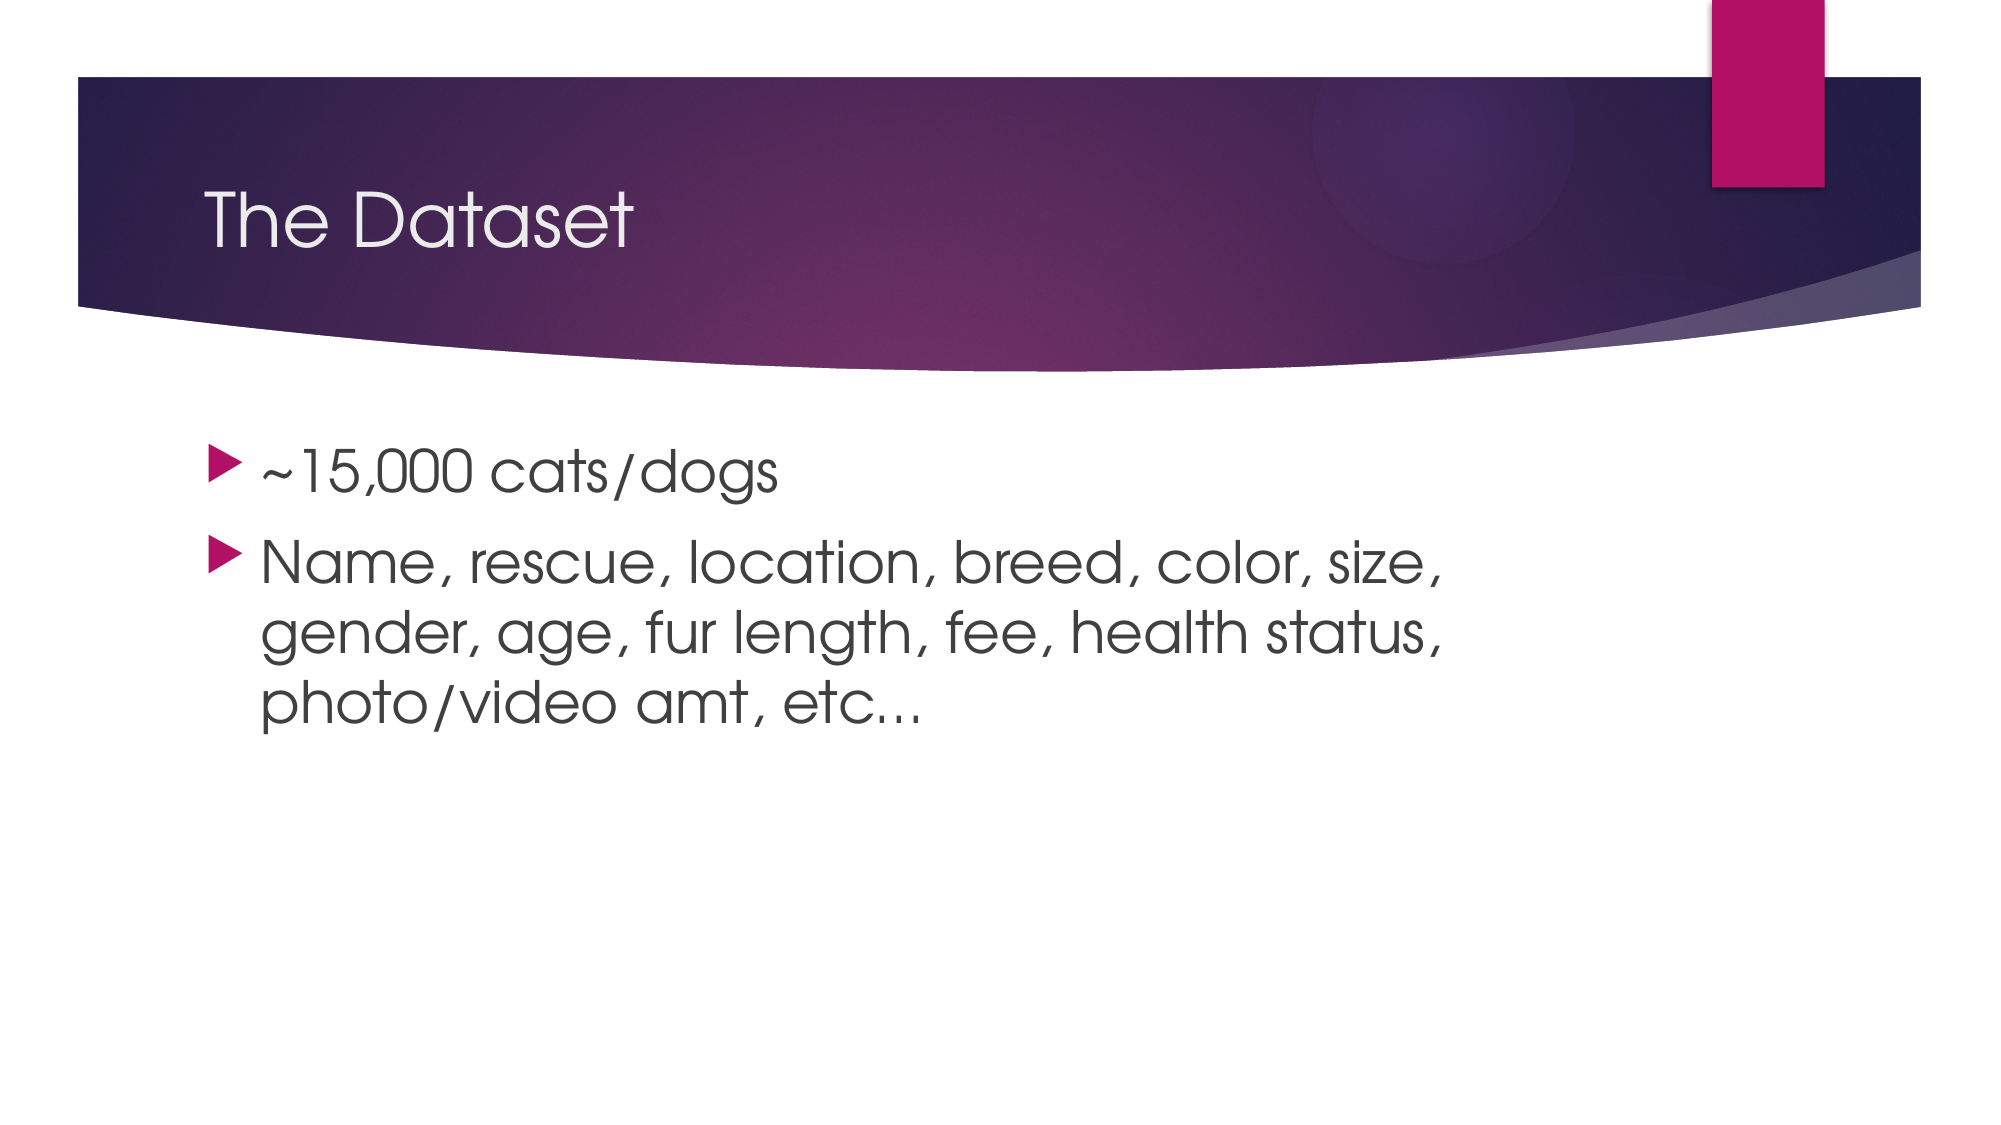

# The Dataset
~15,000 cats/dogs
Name, rescue, location, breed, color, size, gender, age, fur length, fee, health status, photo/video amt, etc…